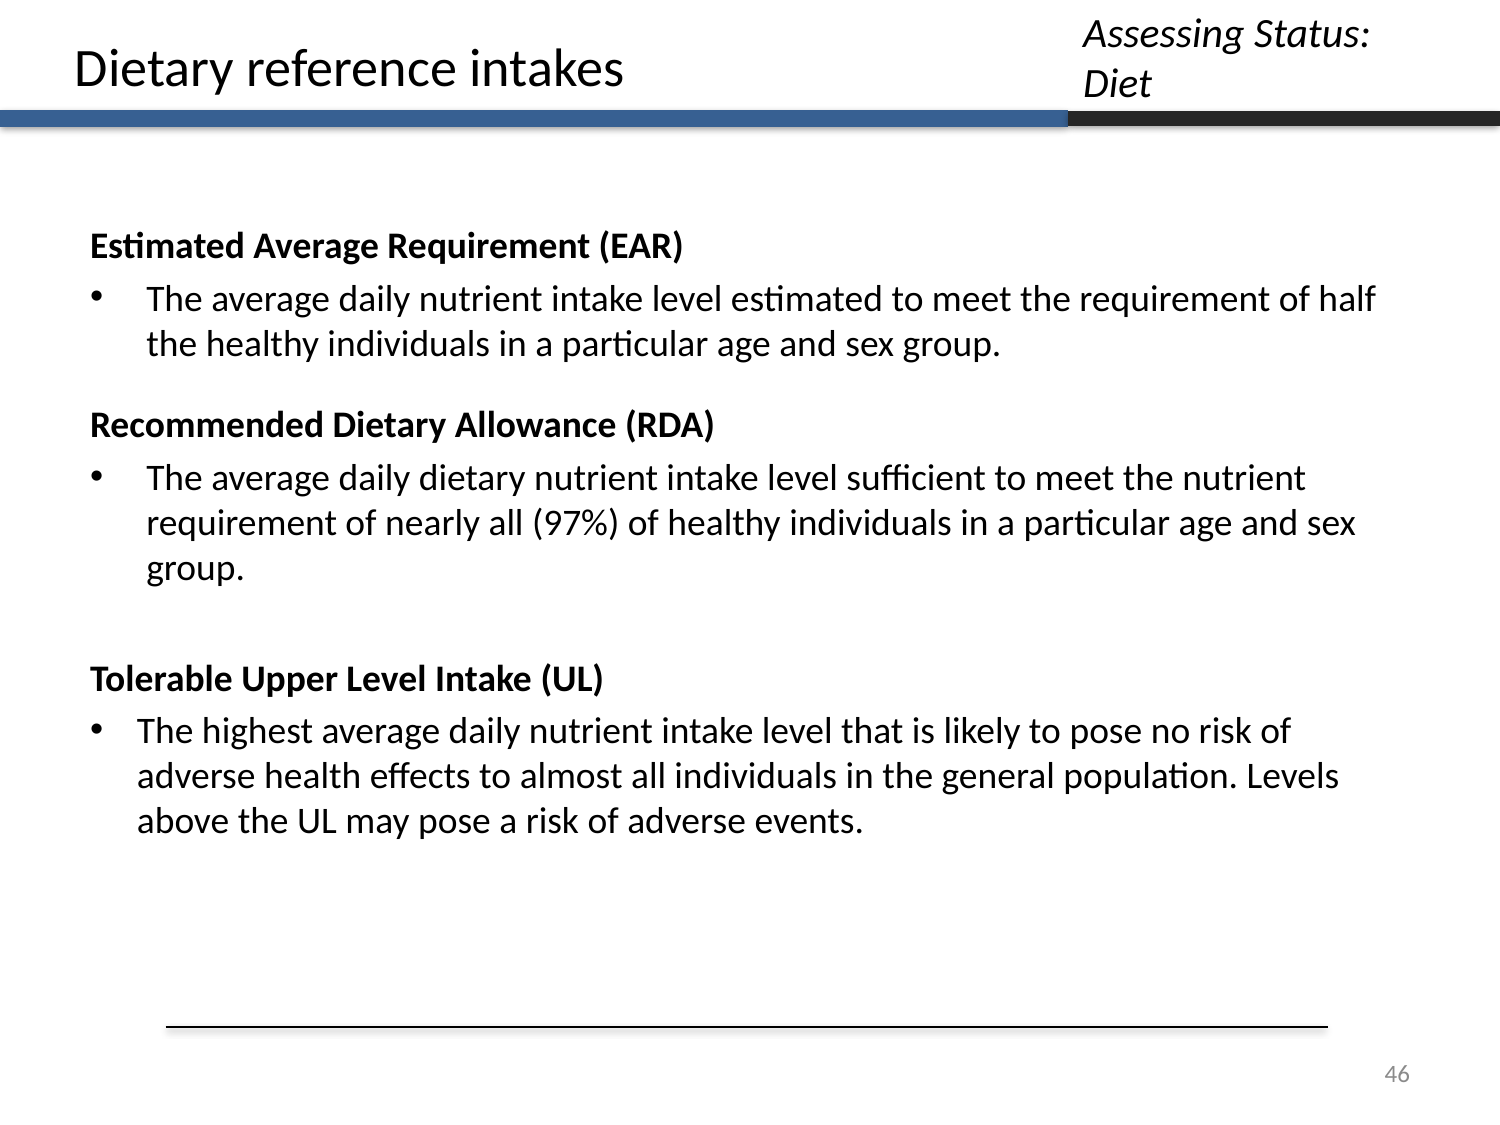

Assessing Status:
Diet
Dietary reference intakes

Estimated Average Requirement (EAR)
The average daily nutrient intake level estimated to meet the requirement of half the healthy individuals in a particular age and sex group.

Recommended Dietary Allowance (RDA)
The average daily dietary nutrient intake level sufficient to meet the nutrient requirement of nearly all (97%) of healthy individuals in a particular age and sex group.

Tolerable Upper Level Intake (UL)
The highest average daily nutrient intake level that is likely to pose no risk of adverse health effects to almost all individuals in the general population. Levels above the UL may pose a risk of adverse events.
46